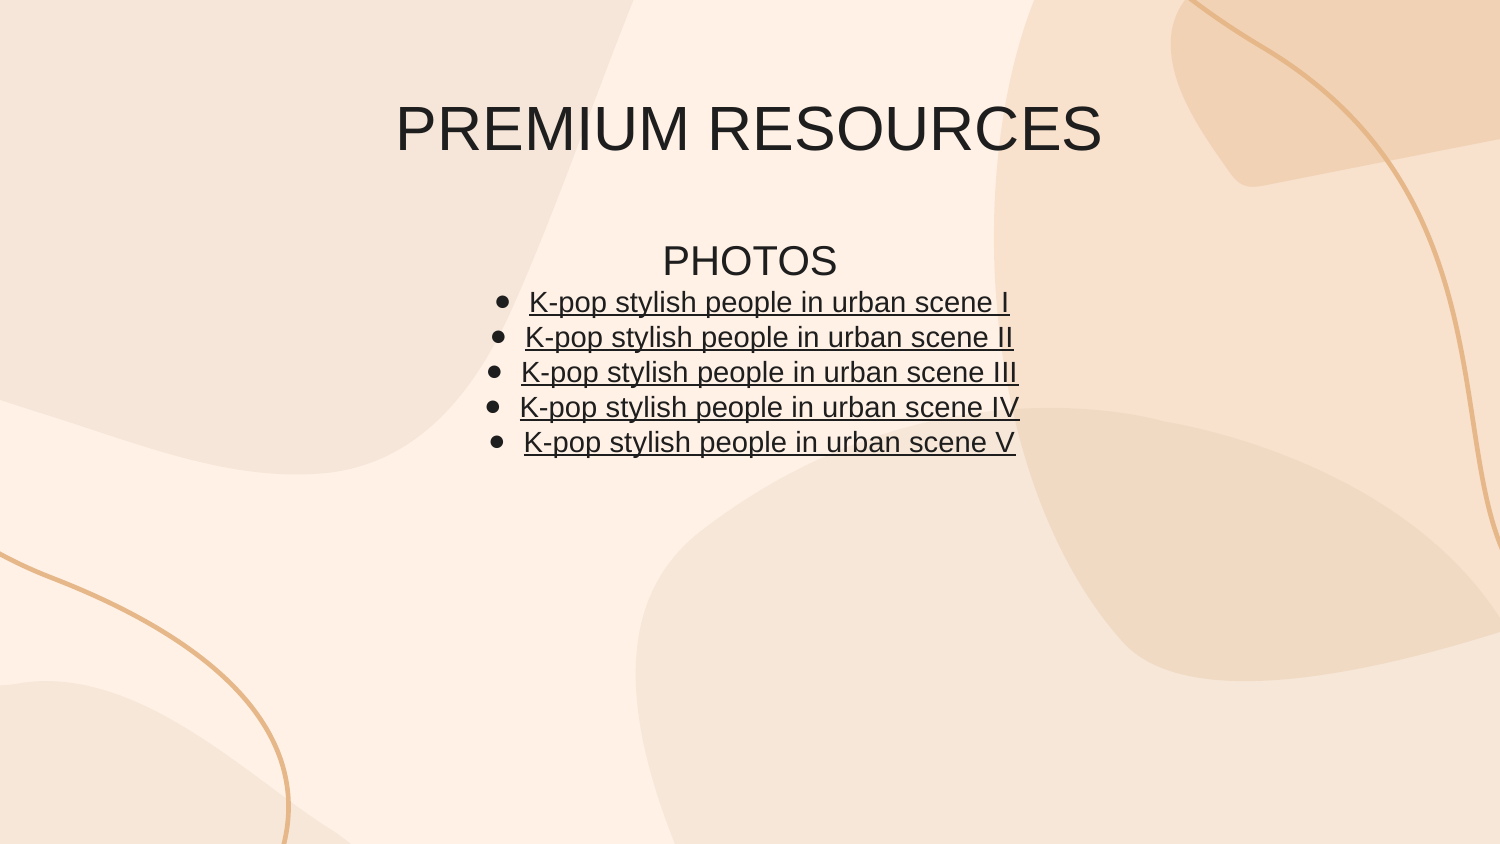

# PREMIUM RESOURCES
PHOTOS
K-pop stylish people in urban scene I
K-pop stylish people in urban scene II
K-pop stylish people in urban scene III
K-pop stylish people in urban scene IV
K-pop stylish people in urban scene V